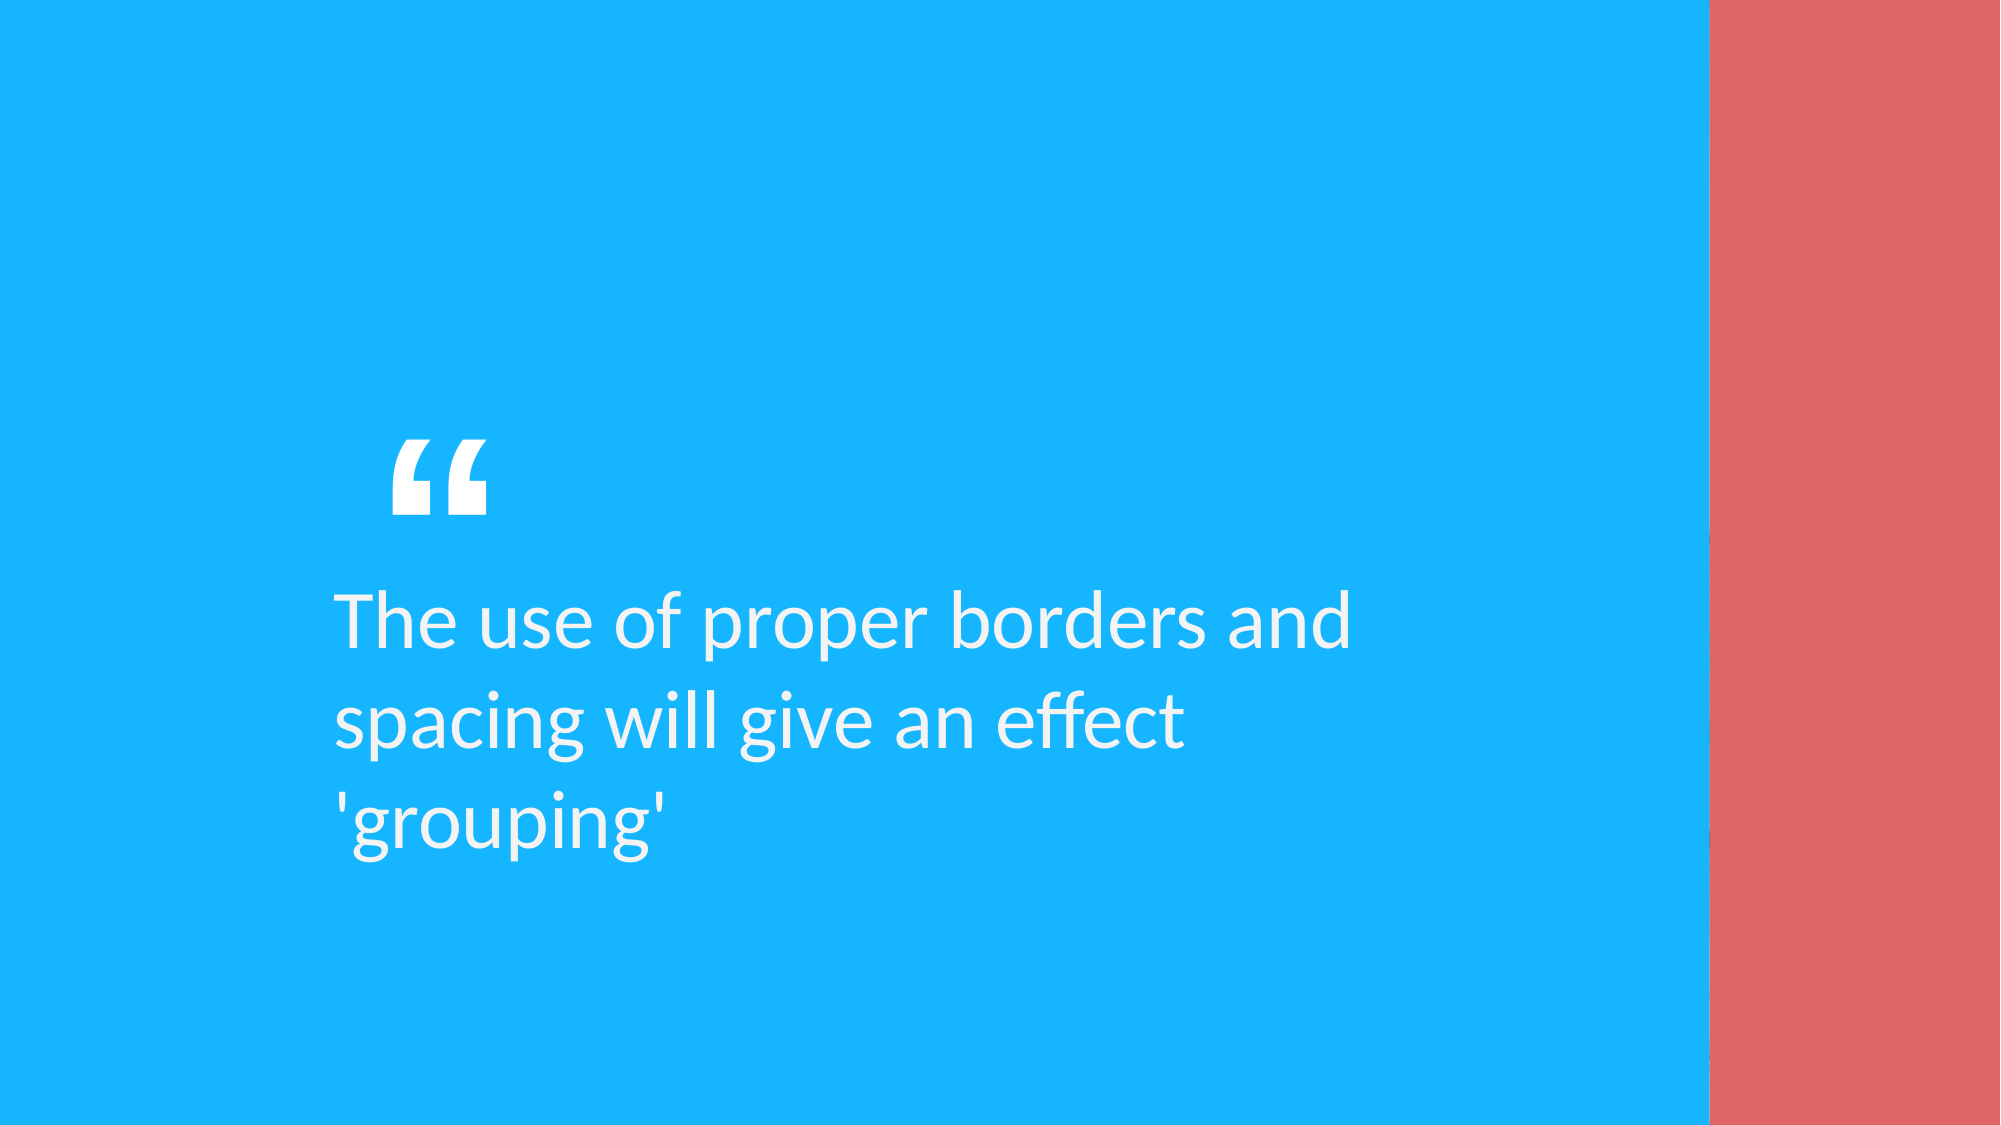

# “
The use of proper borders and spacing will give an effect 'grouping'